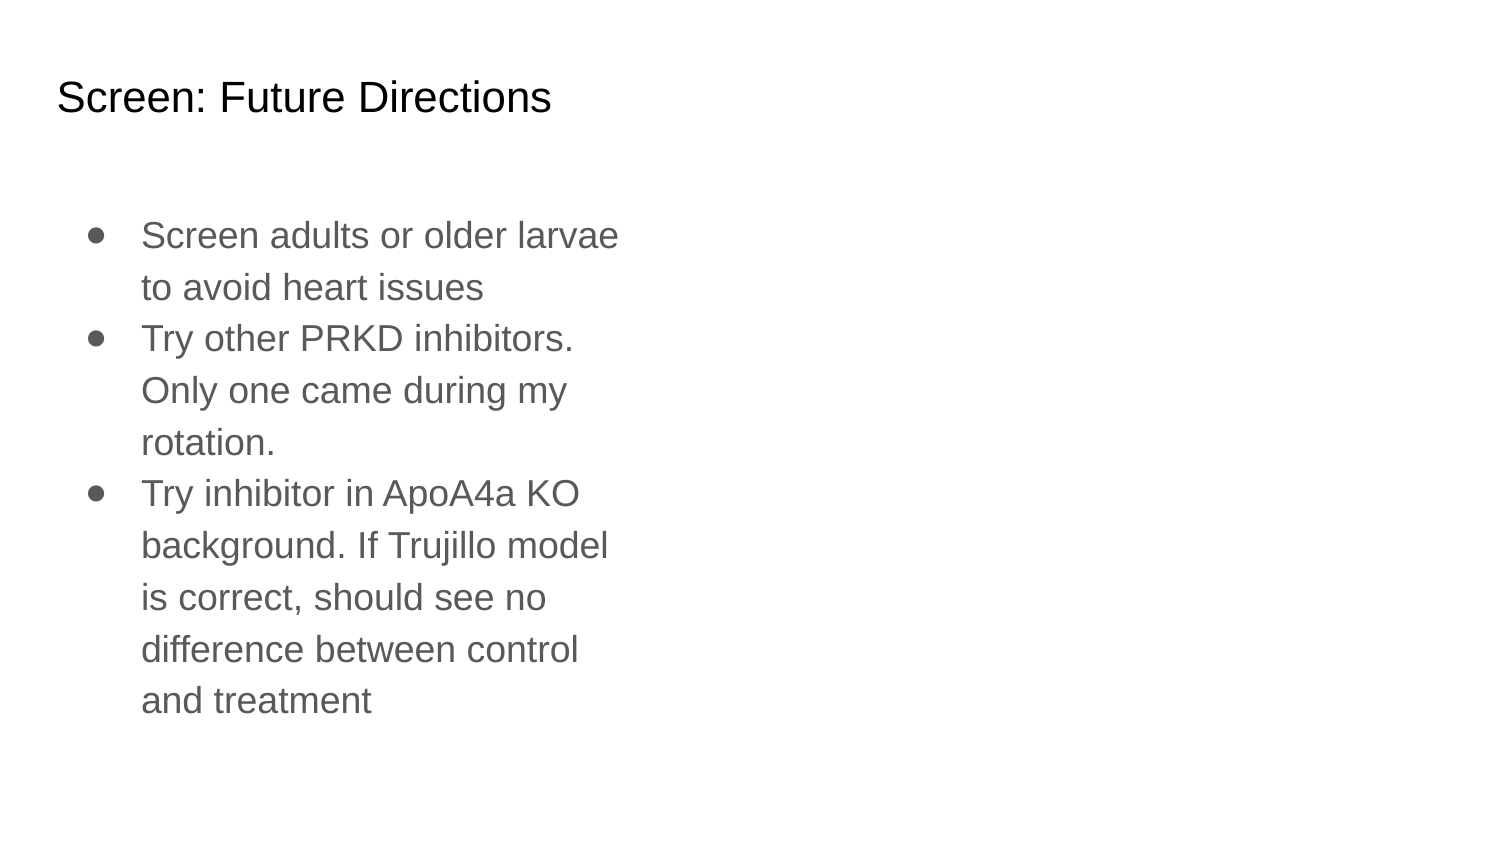

# Screen: Future Directions
Screen adults or older larvae to avoid heart issues
Try other PRKD inhibitors. Only one came during my rotation.
Try inhibitor in ApoA4a KO background. If Trujillo model is correct, should see no difference between control and treatment